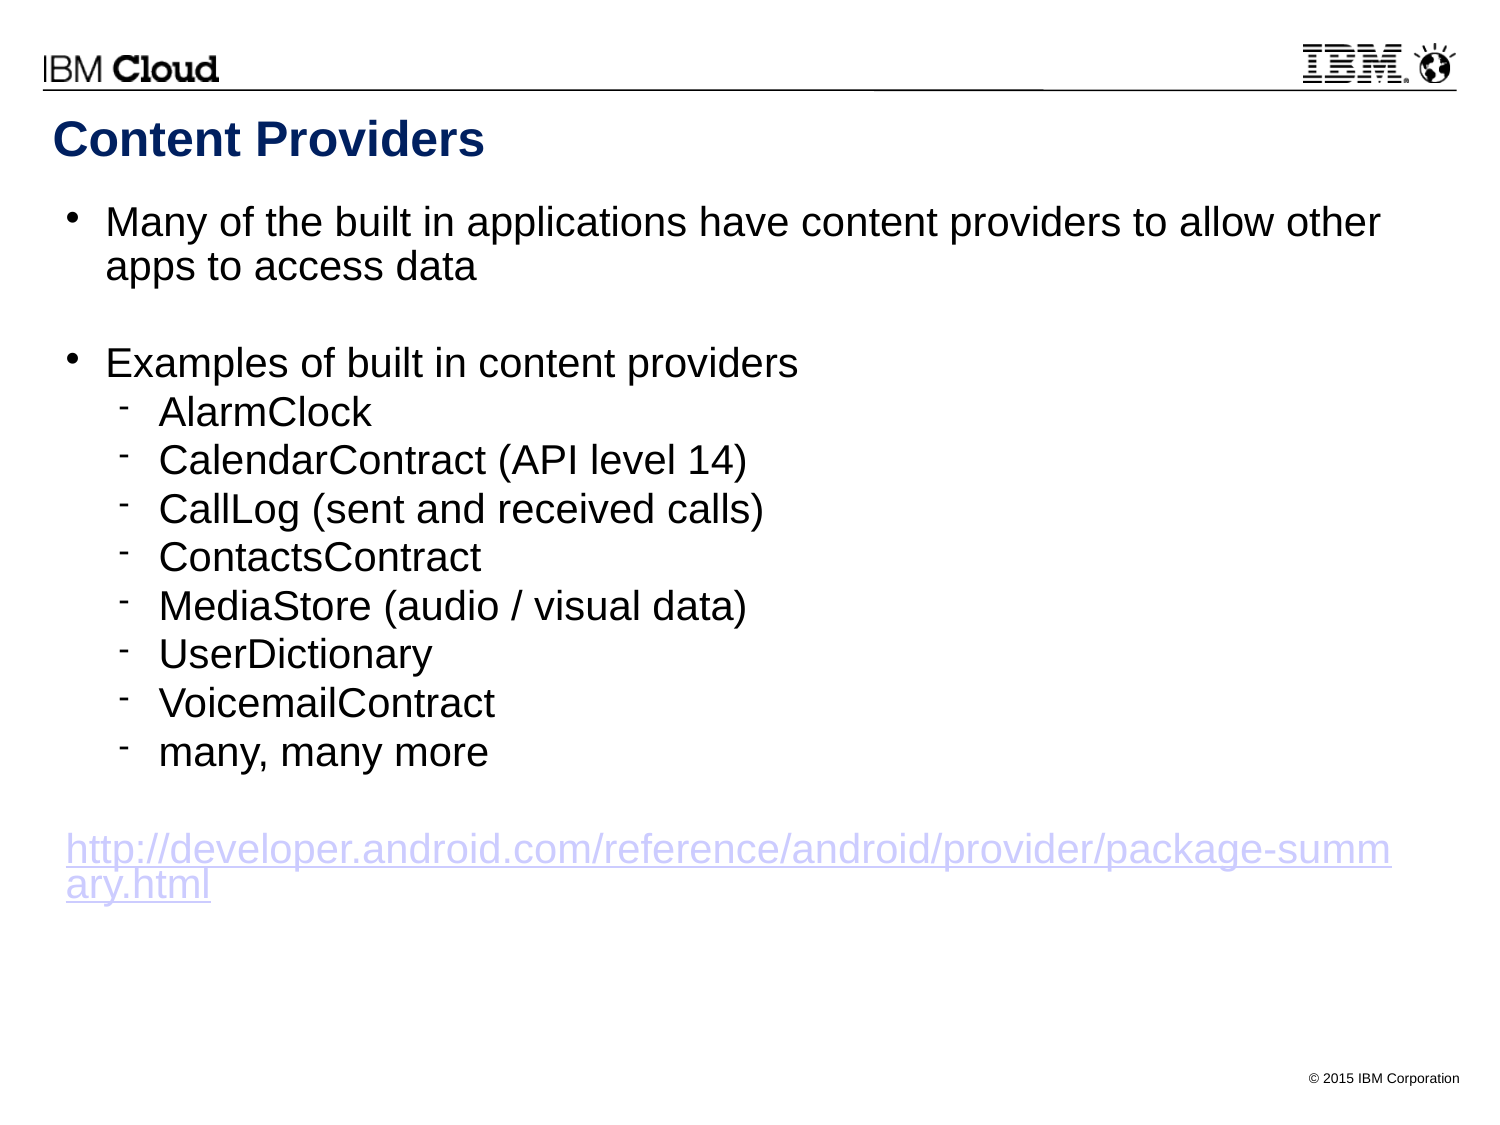

# Content Providers
Many of the built in applications have content providers to allow other apps to access data

Examples of built in content providers
AlarmClock
CalendarContract (API level 14)
CallLog (sent and received calls)
ContactsContract
MediaStore (audio / visual data)
UserDictionary
VoicemailContract
many, many more

http://developer.android.com/reference/android/provider/package-summary.html